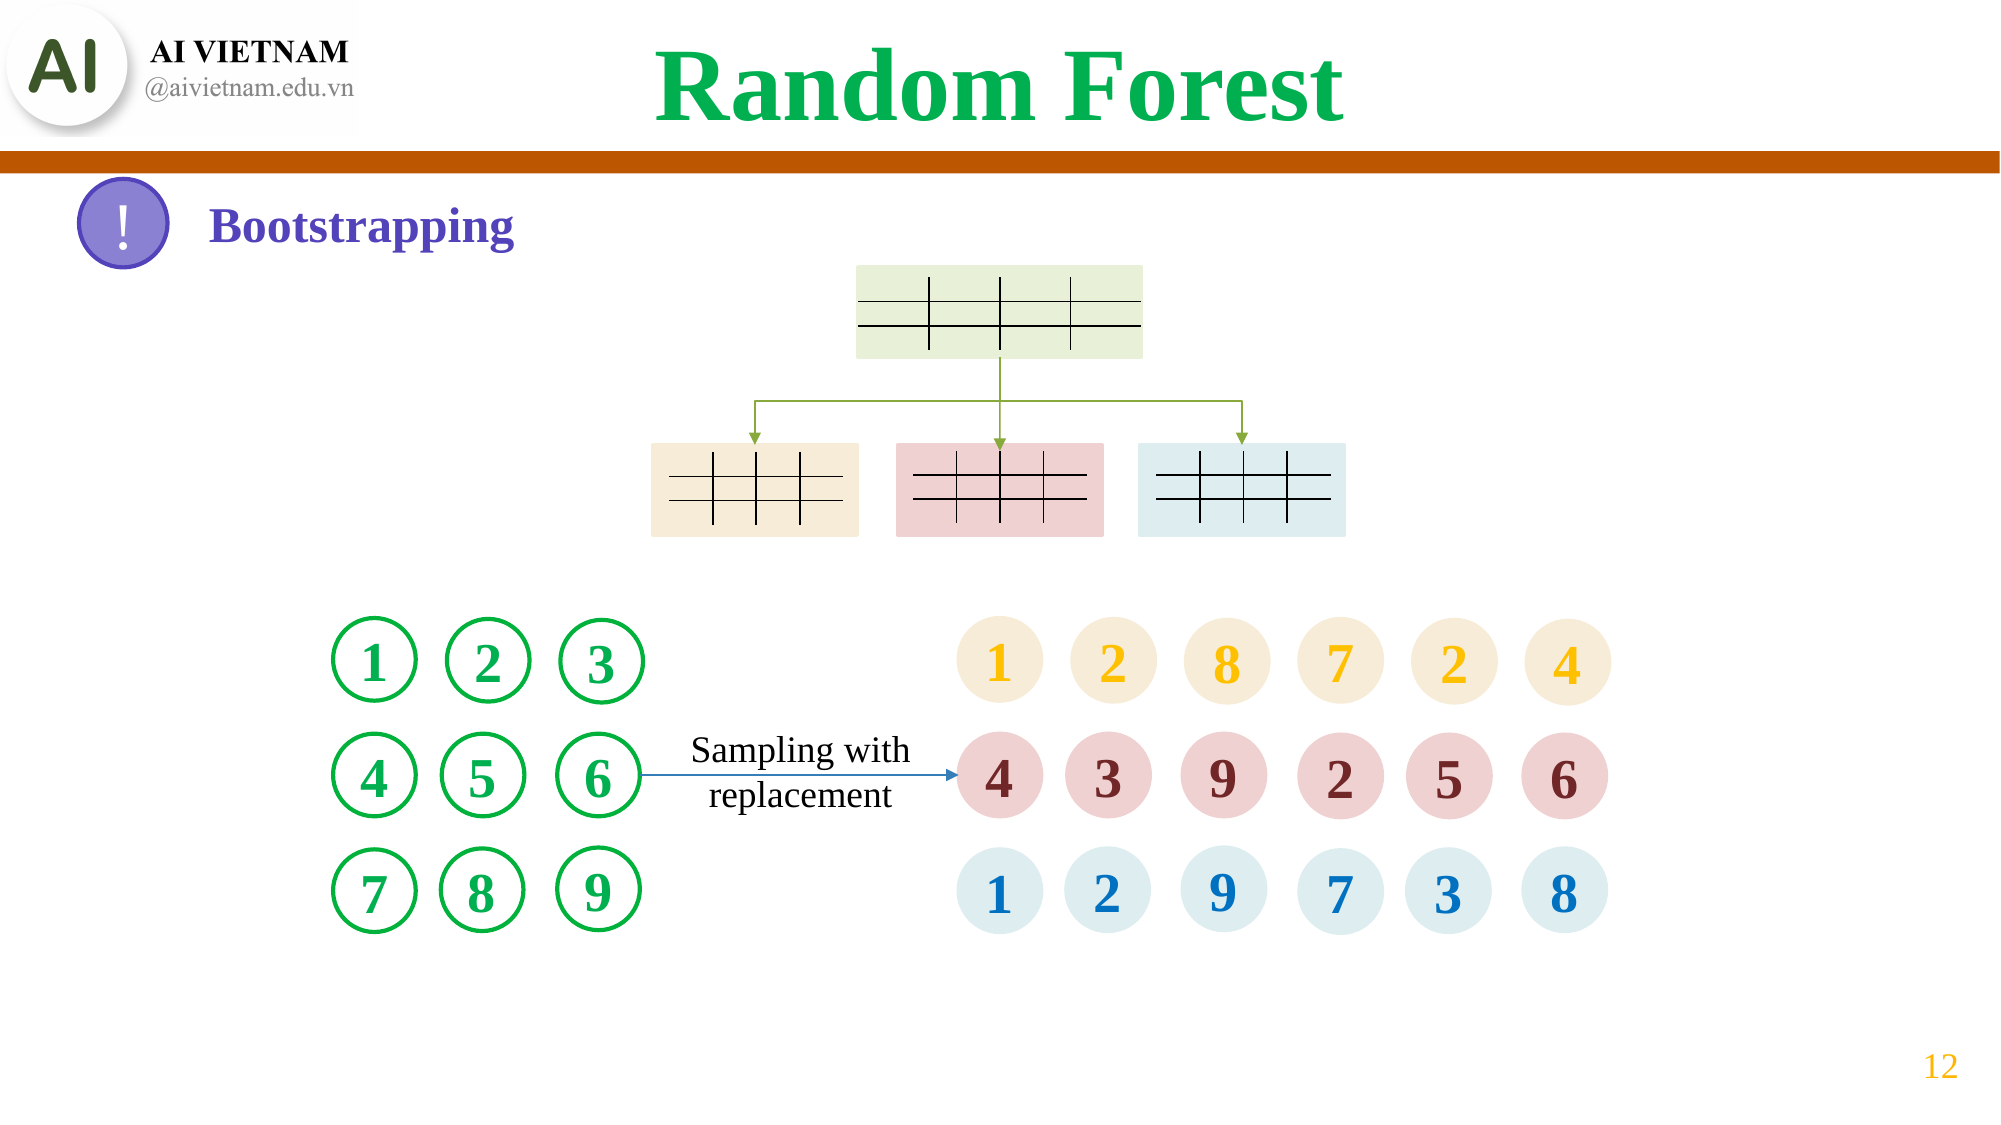

Random Forest

Bootstrapping
!

|  |  |  |  |
| --- | --- | --- | --- |
|  |  |  |  |
|  |  |  |  |

|  |  |  |  |
| --- | --- | --- | --- |
|  |  |  |  |
|  |  |  |  |
|  |  |  |  |
| --- | --- | --- | --- |
|  |  |  |  |
|  |  |  |  |
|  |  |  |  |
| --- | --- | --- | --- |
|  |  |  |  |
|  |  |  |  |
1
1
2
2
7
3
8
2
4
Sampling with replacement
4
5
6
4
3
9
2
5
6
9
9
8
2
8
7
1
3
7
12